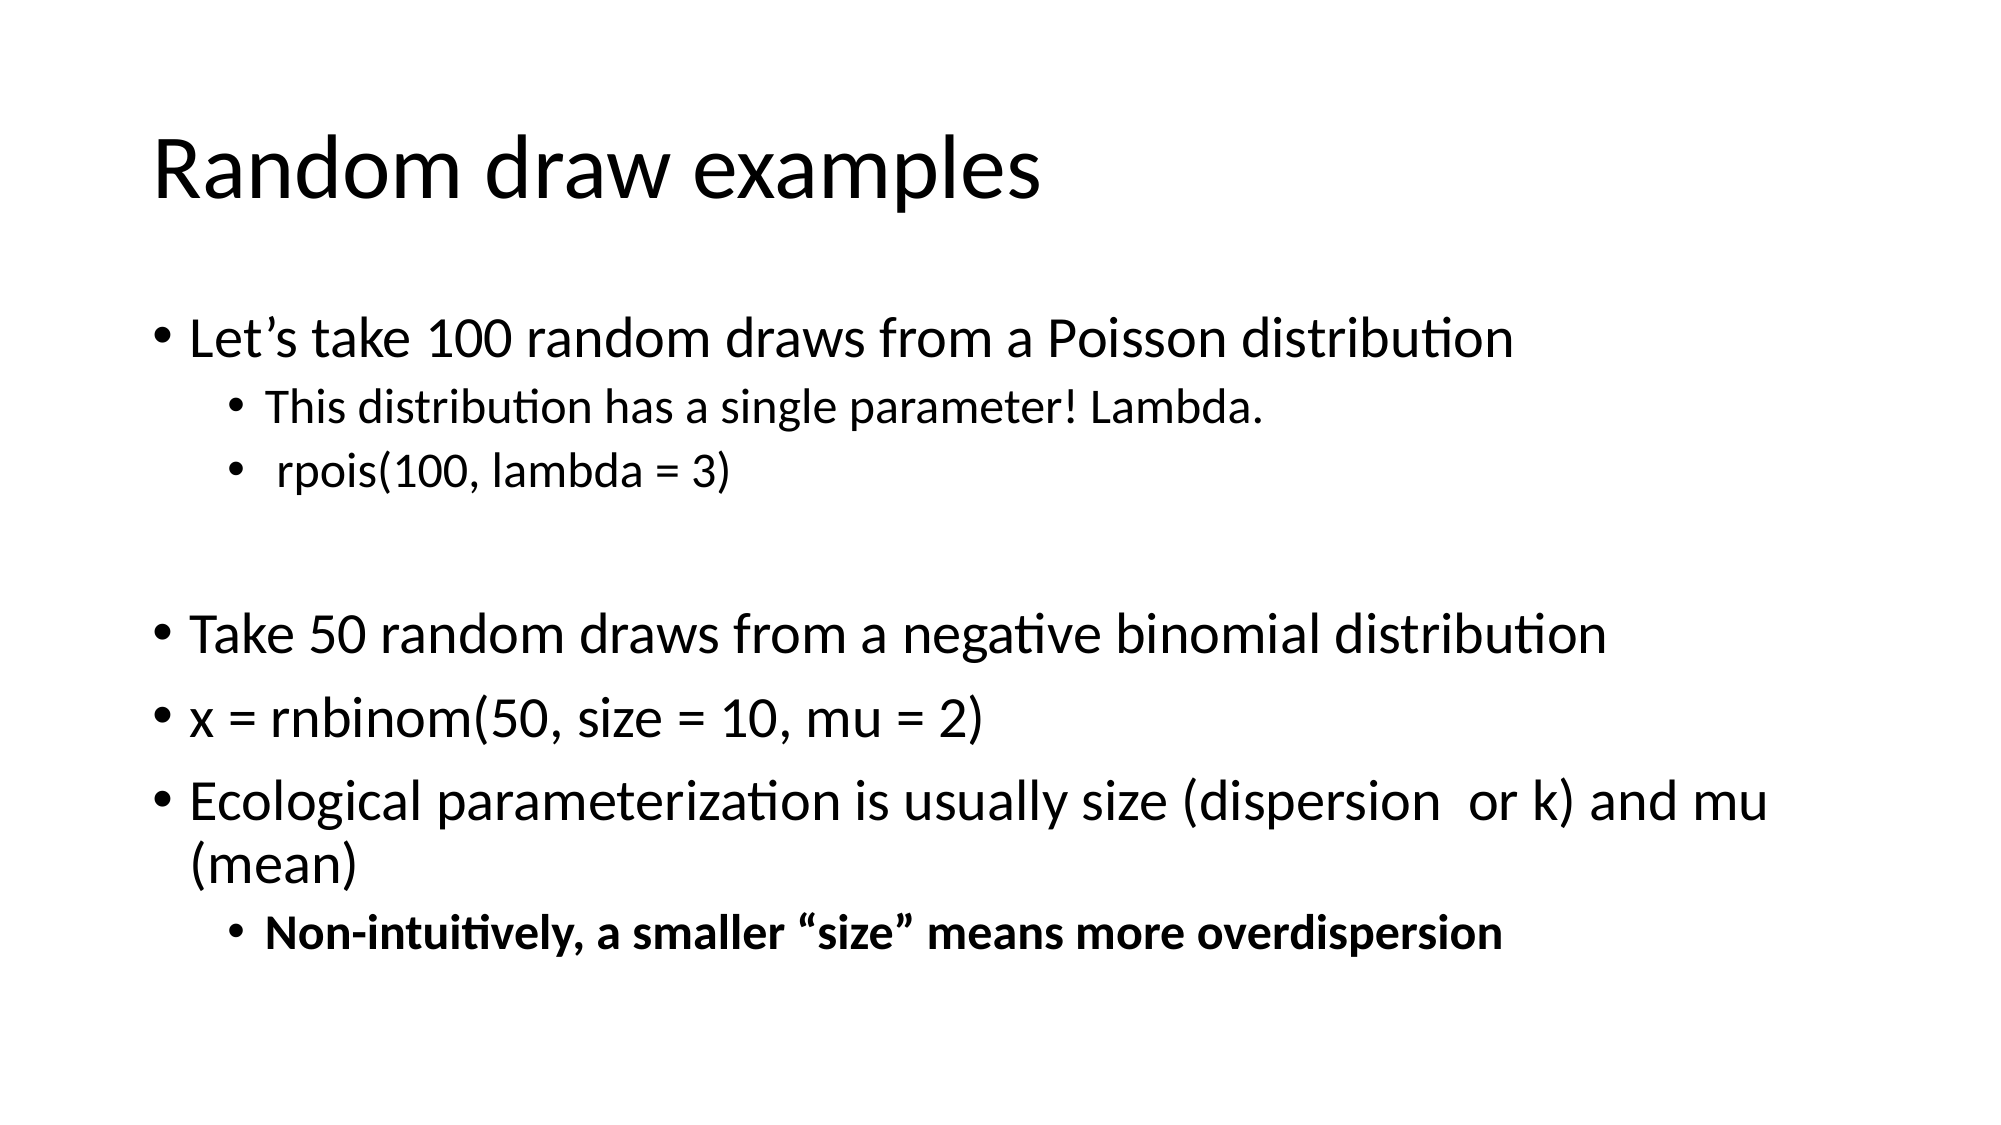

# Random draw examples
Let’s take 100 random draws from a Poisson distribution
This distribution has a single parameter! Lambda.
 rpois(100, lambda = 3)

Take 50 random draws from a negative binomial distribution
x = rnbinom(50, size = 10, mu = 2)
Ecological parameterization is usually size (dispersion  or k) and mu (mean)
Non-intuitively, a smaller “size” means more overdispersion